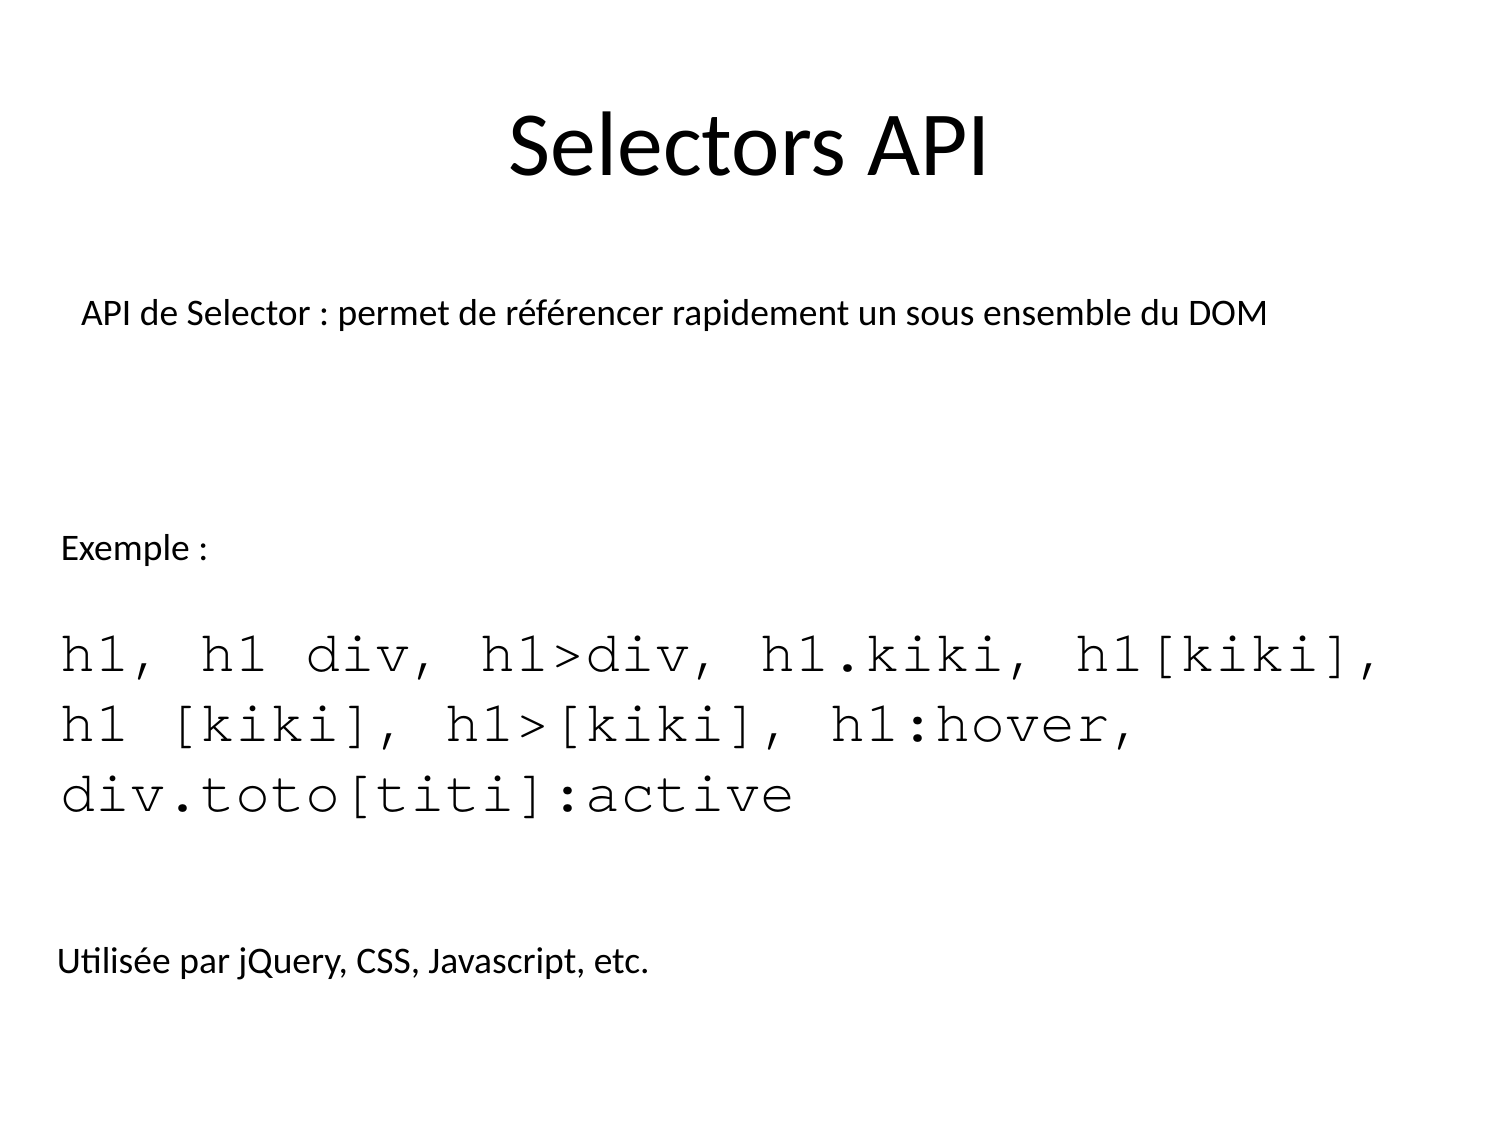

# Selectors API
API de Selector : permet de référencer rapidement un sous ensemble du DOM
Exemple :

h1, h1 div, h1>div, h1.kiki, h1[kiki], h1 [kiki], h1>[kiki], h1:hover, div.toto[titi]:active

Utilisée par jQuery, CSS, Javascript, etc.